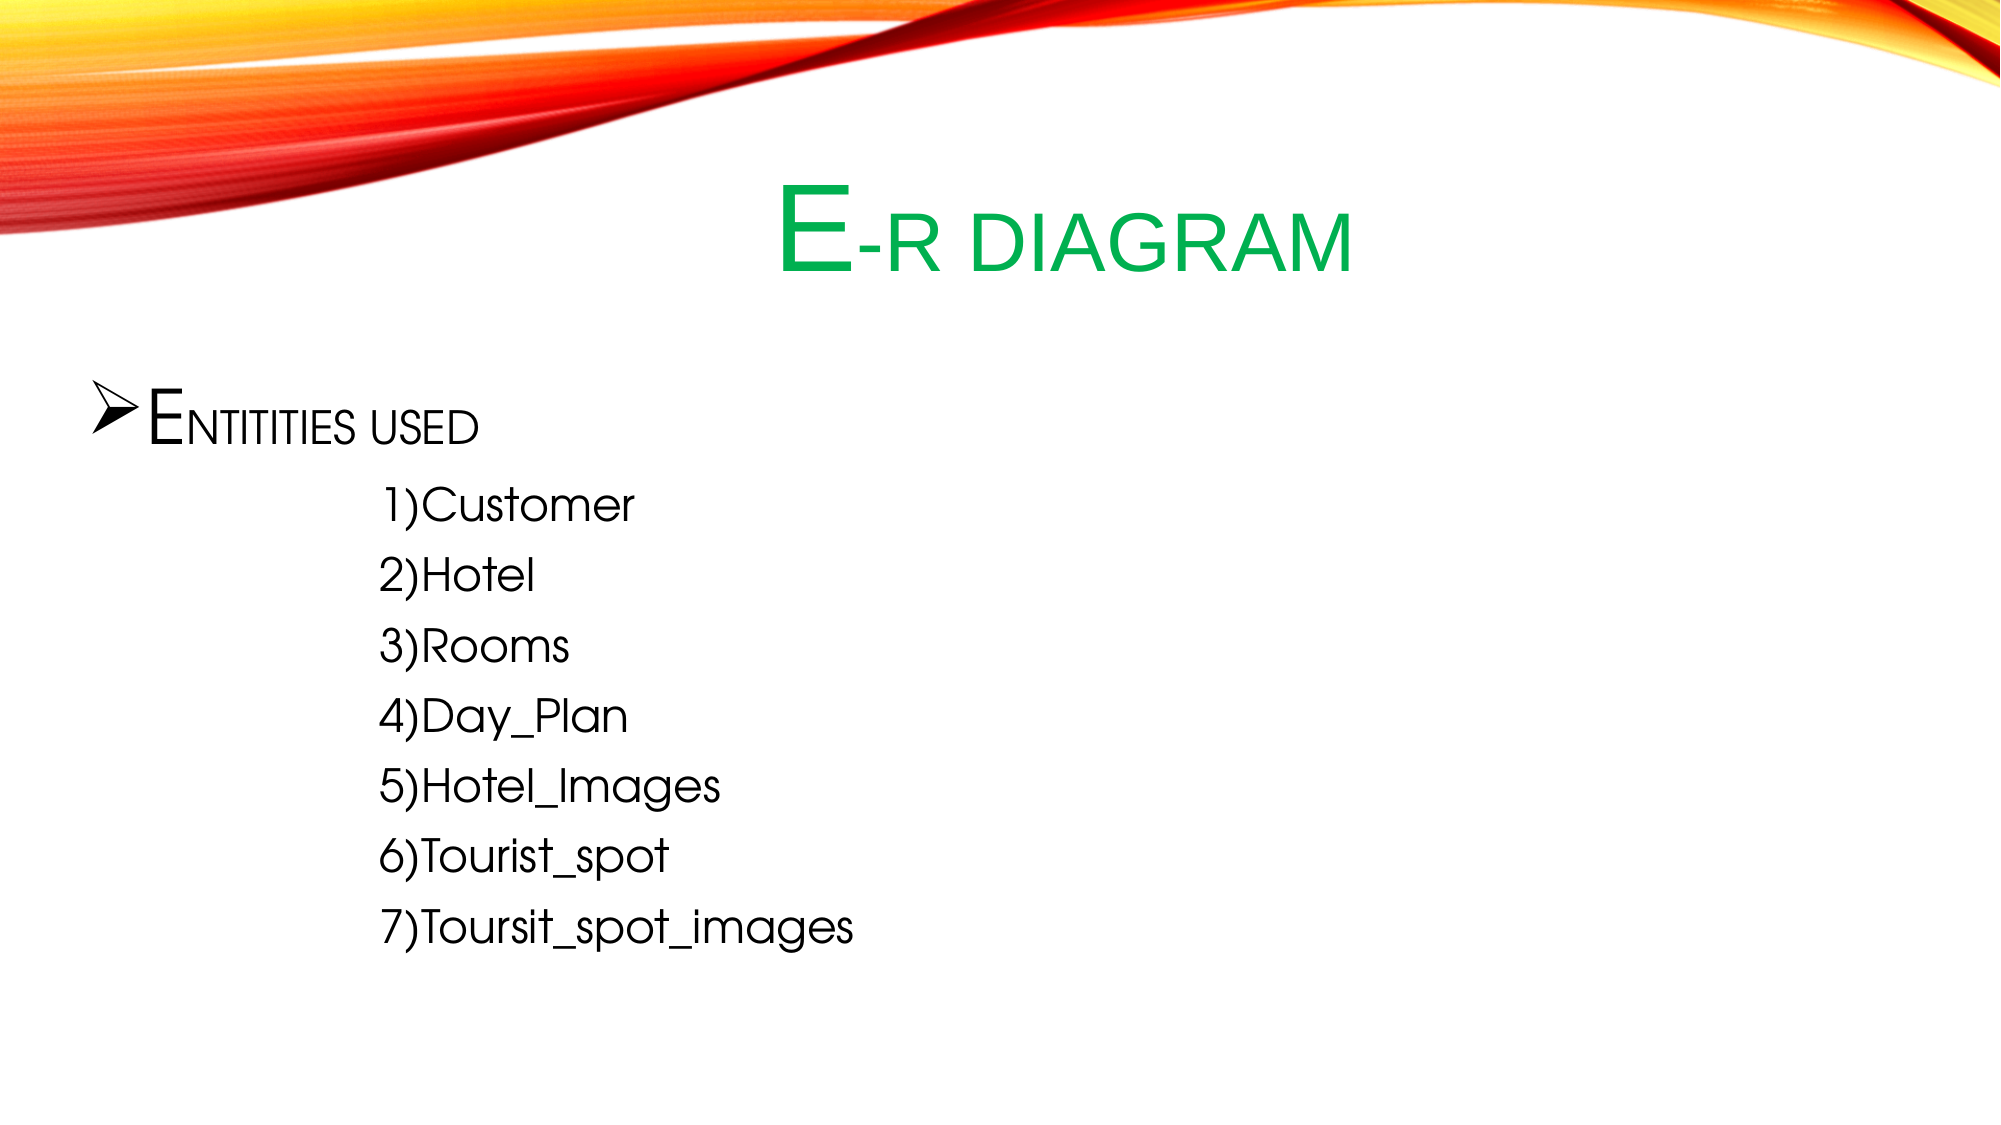

# E-R DIAGRAM
ENTITITIES USED
                       1)Customer
                       2)Hotel
                       3)Rooms
                       4)Day_Plan
                       5)Hotel_Images
                       6)Tourist_spot
                       7)Toursit_spot_images